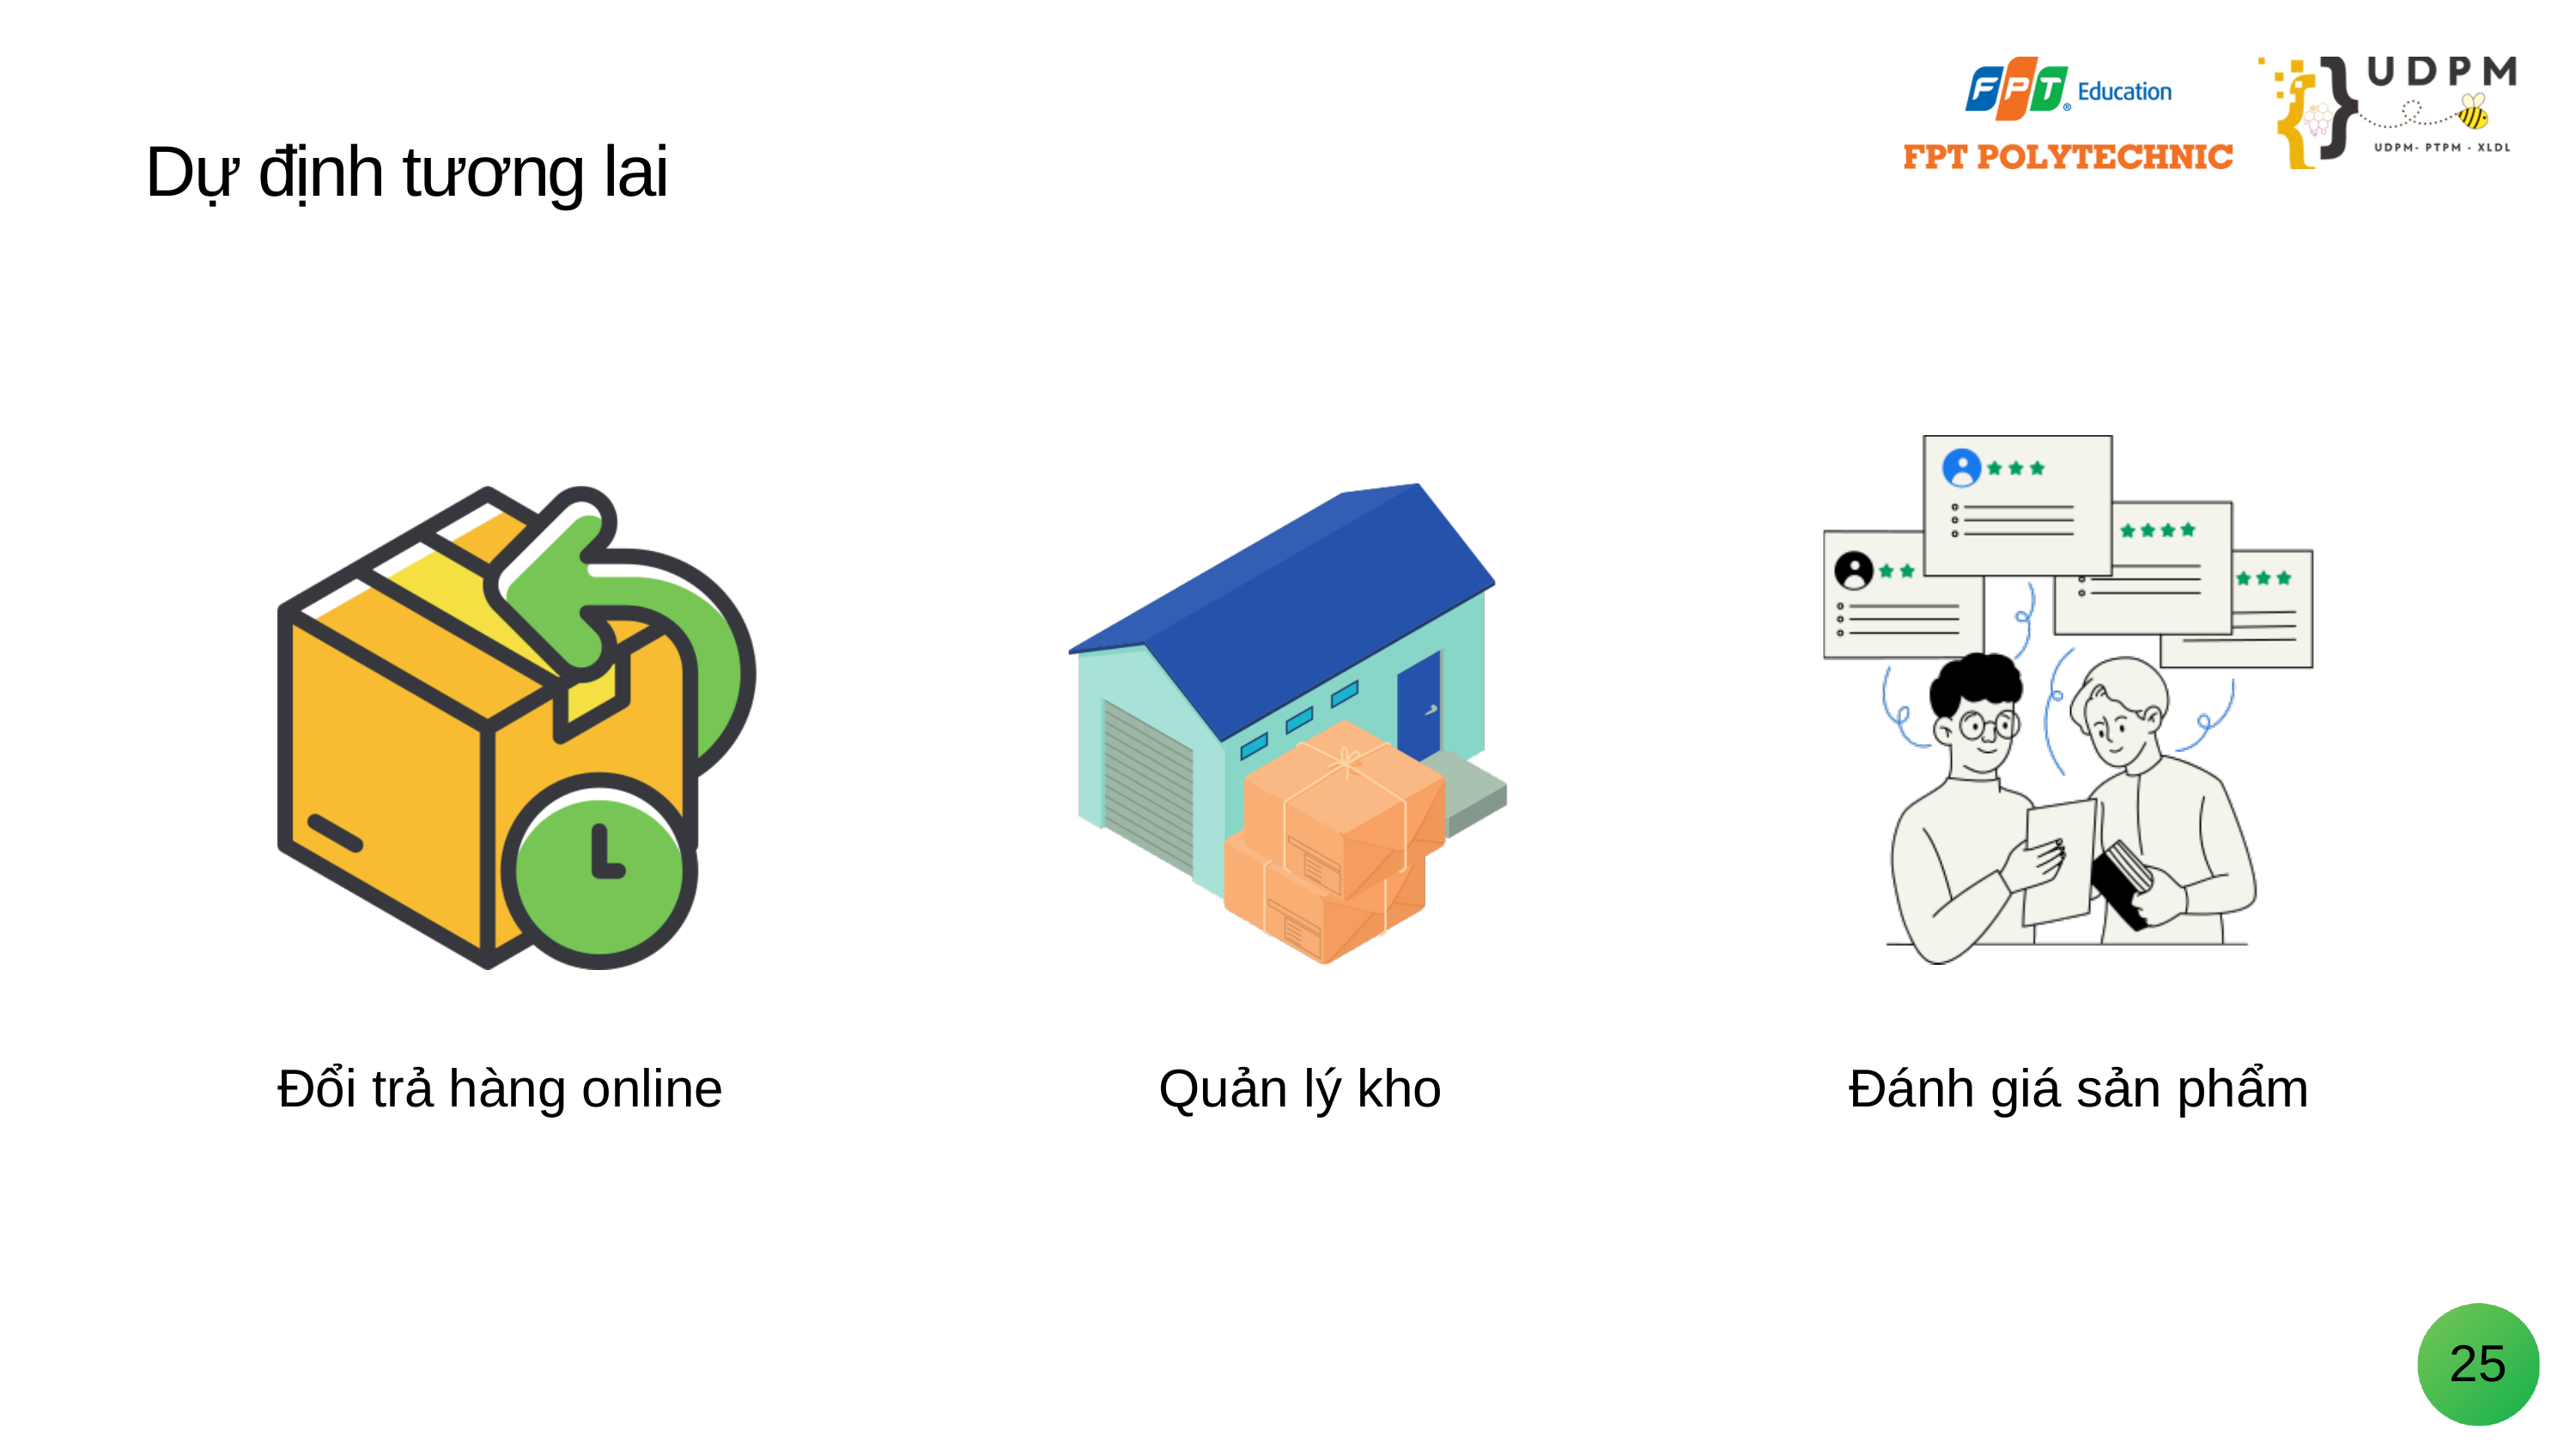

Dự định tương lai

Đổi trả hàng online
Quản lý kho
Đánh giá sản phẩm

25